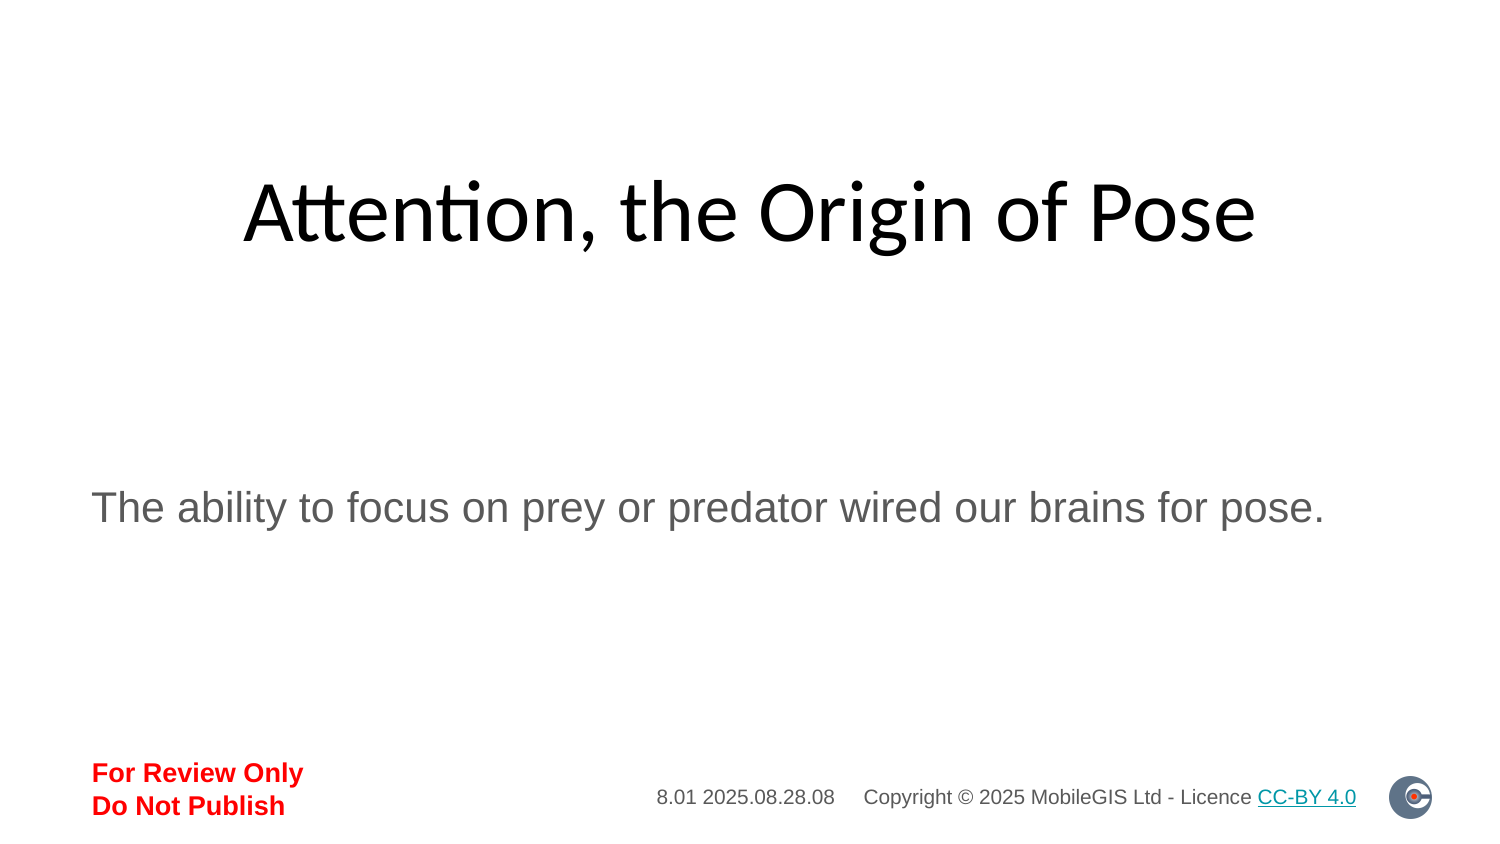

# Attention, the Origin of Pose
The ability to focus on prey or predator wired our brains for pose.